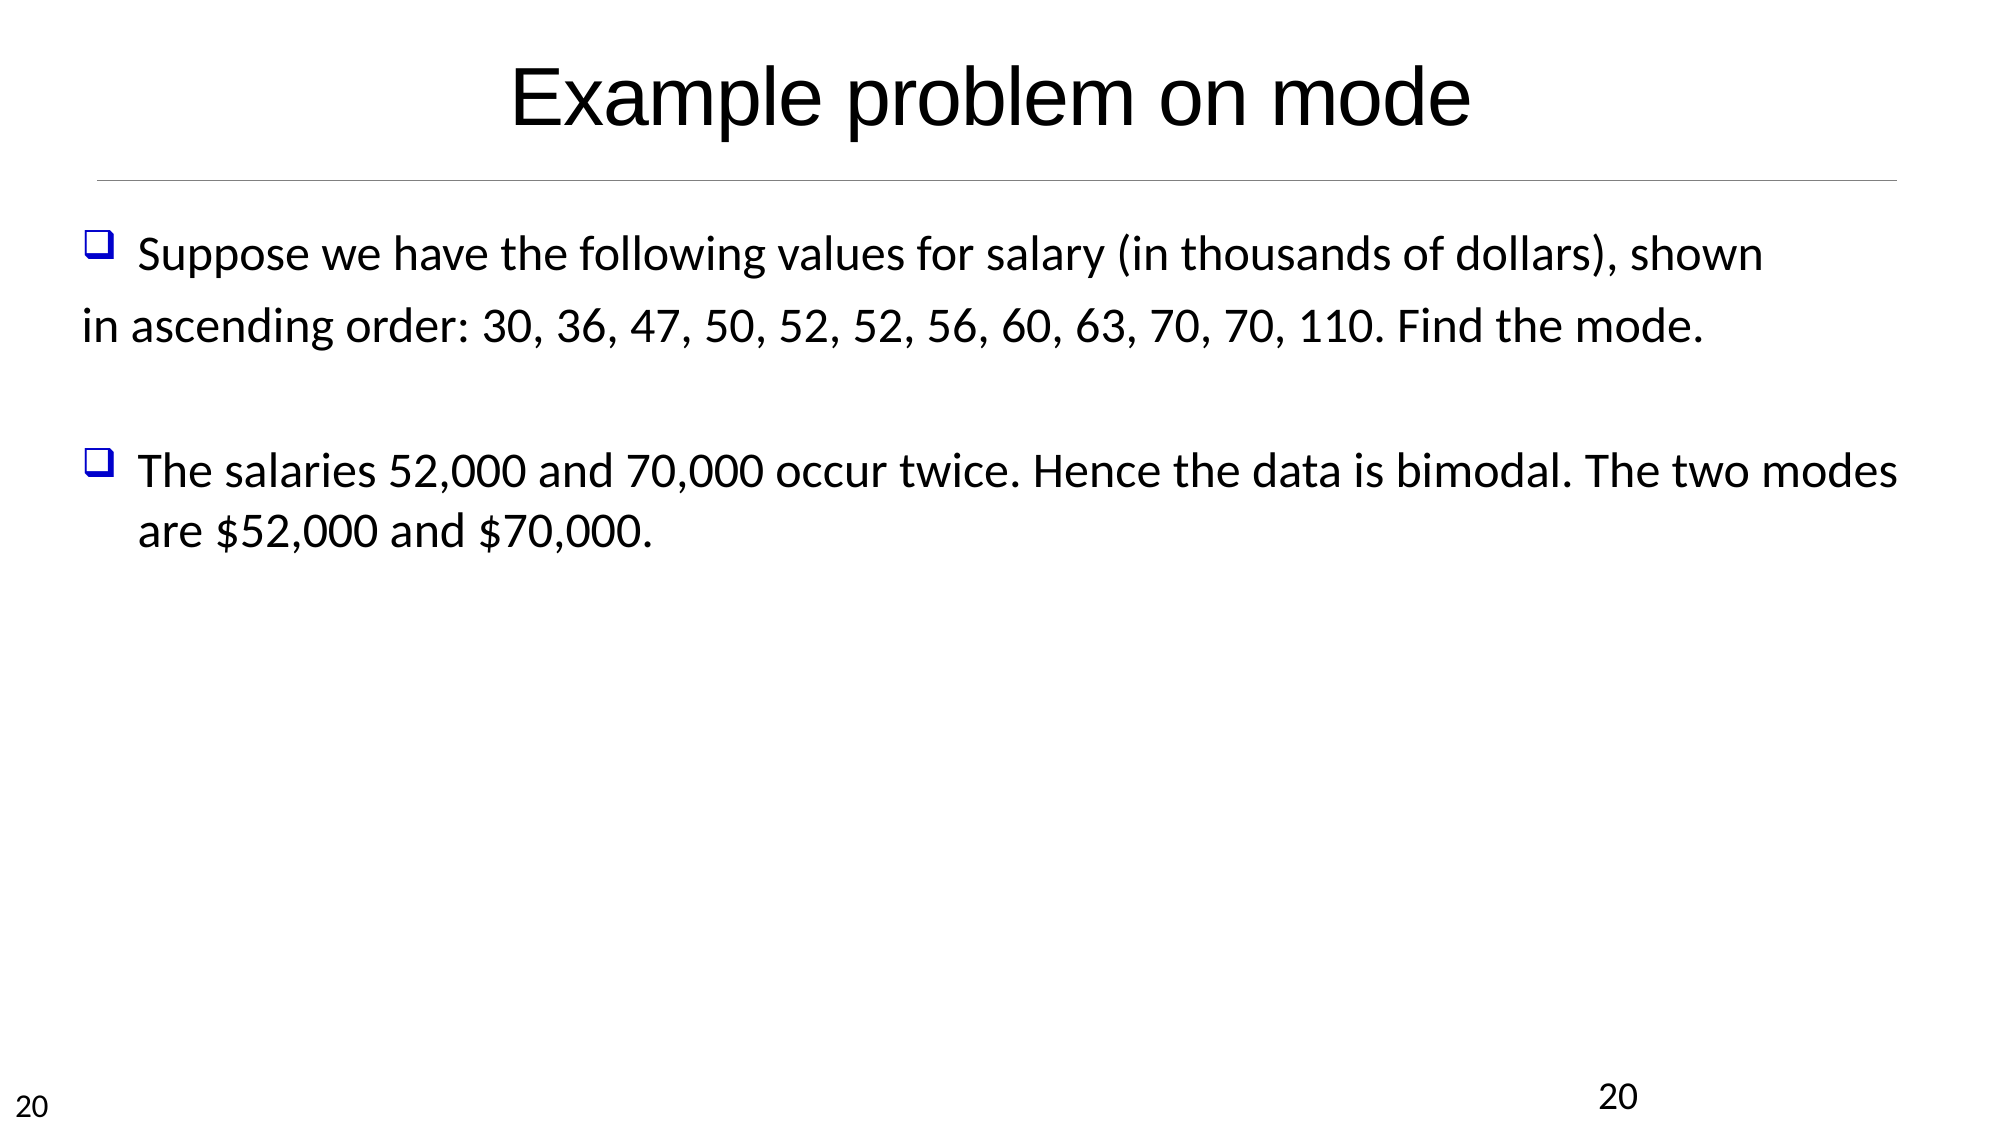

# Example problem on mode
Suppose we have the following values for salary (in thousands of dollars), shown
in ascending order: 30, 36, 47, 50, 52, 52, 56, 60, 63, 70, 70, 110. Find the mode.

The salaries 52,000 and 70,000 occur twice. Hence the data is bimodal. The two modes are $52,000 and $70,000.

20